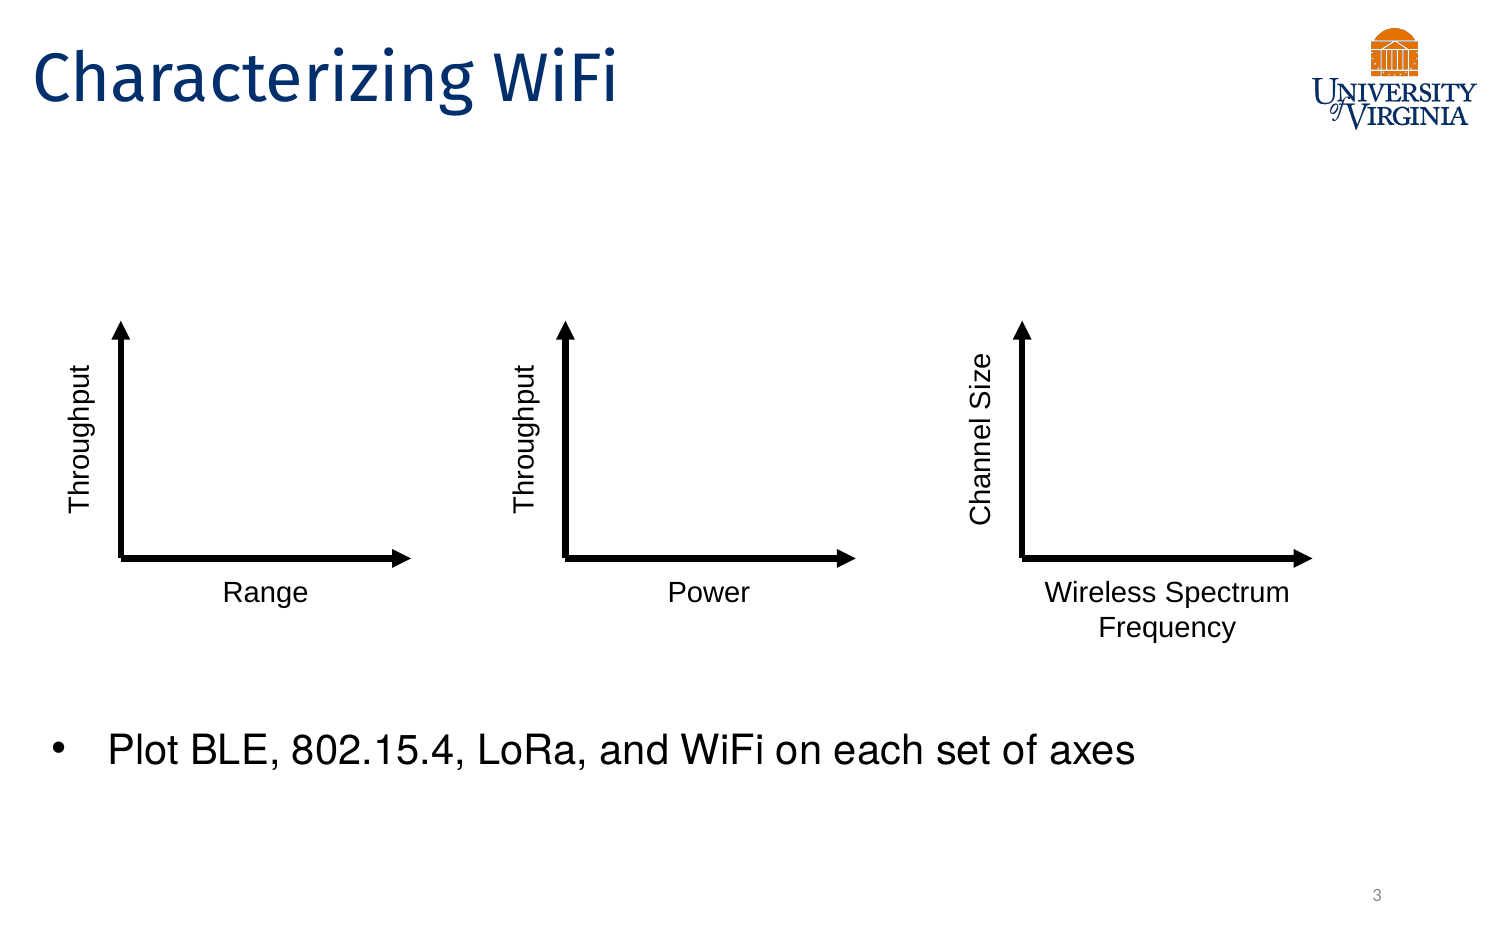

# Characterizing WiFi
Throughput
Range
Throughput
Power
Channel Size
Wireless Spectrum
Frequency
Plot BLE, 802.15.4, LoRa, and WiFi on each set of axes
3